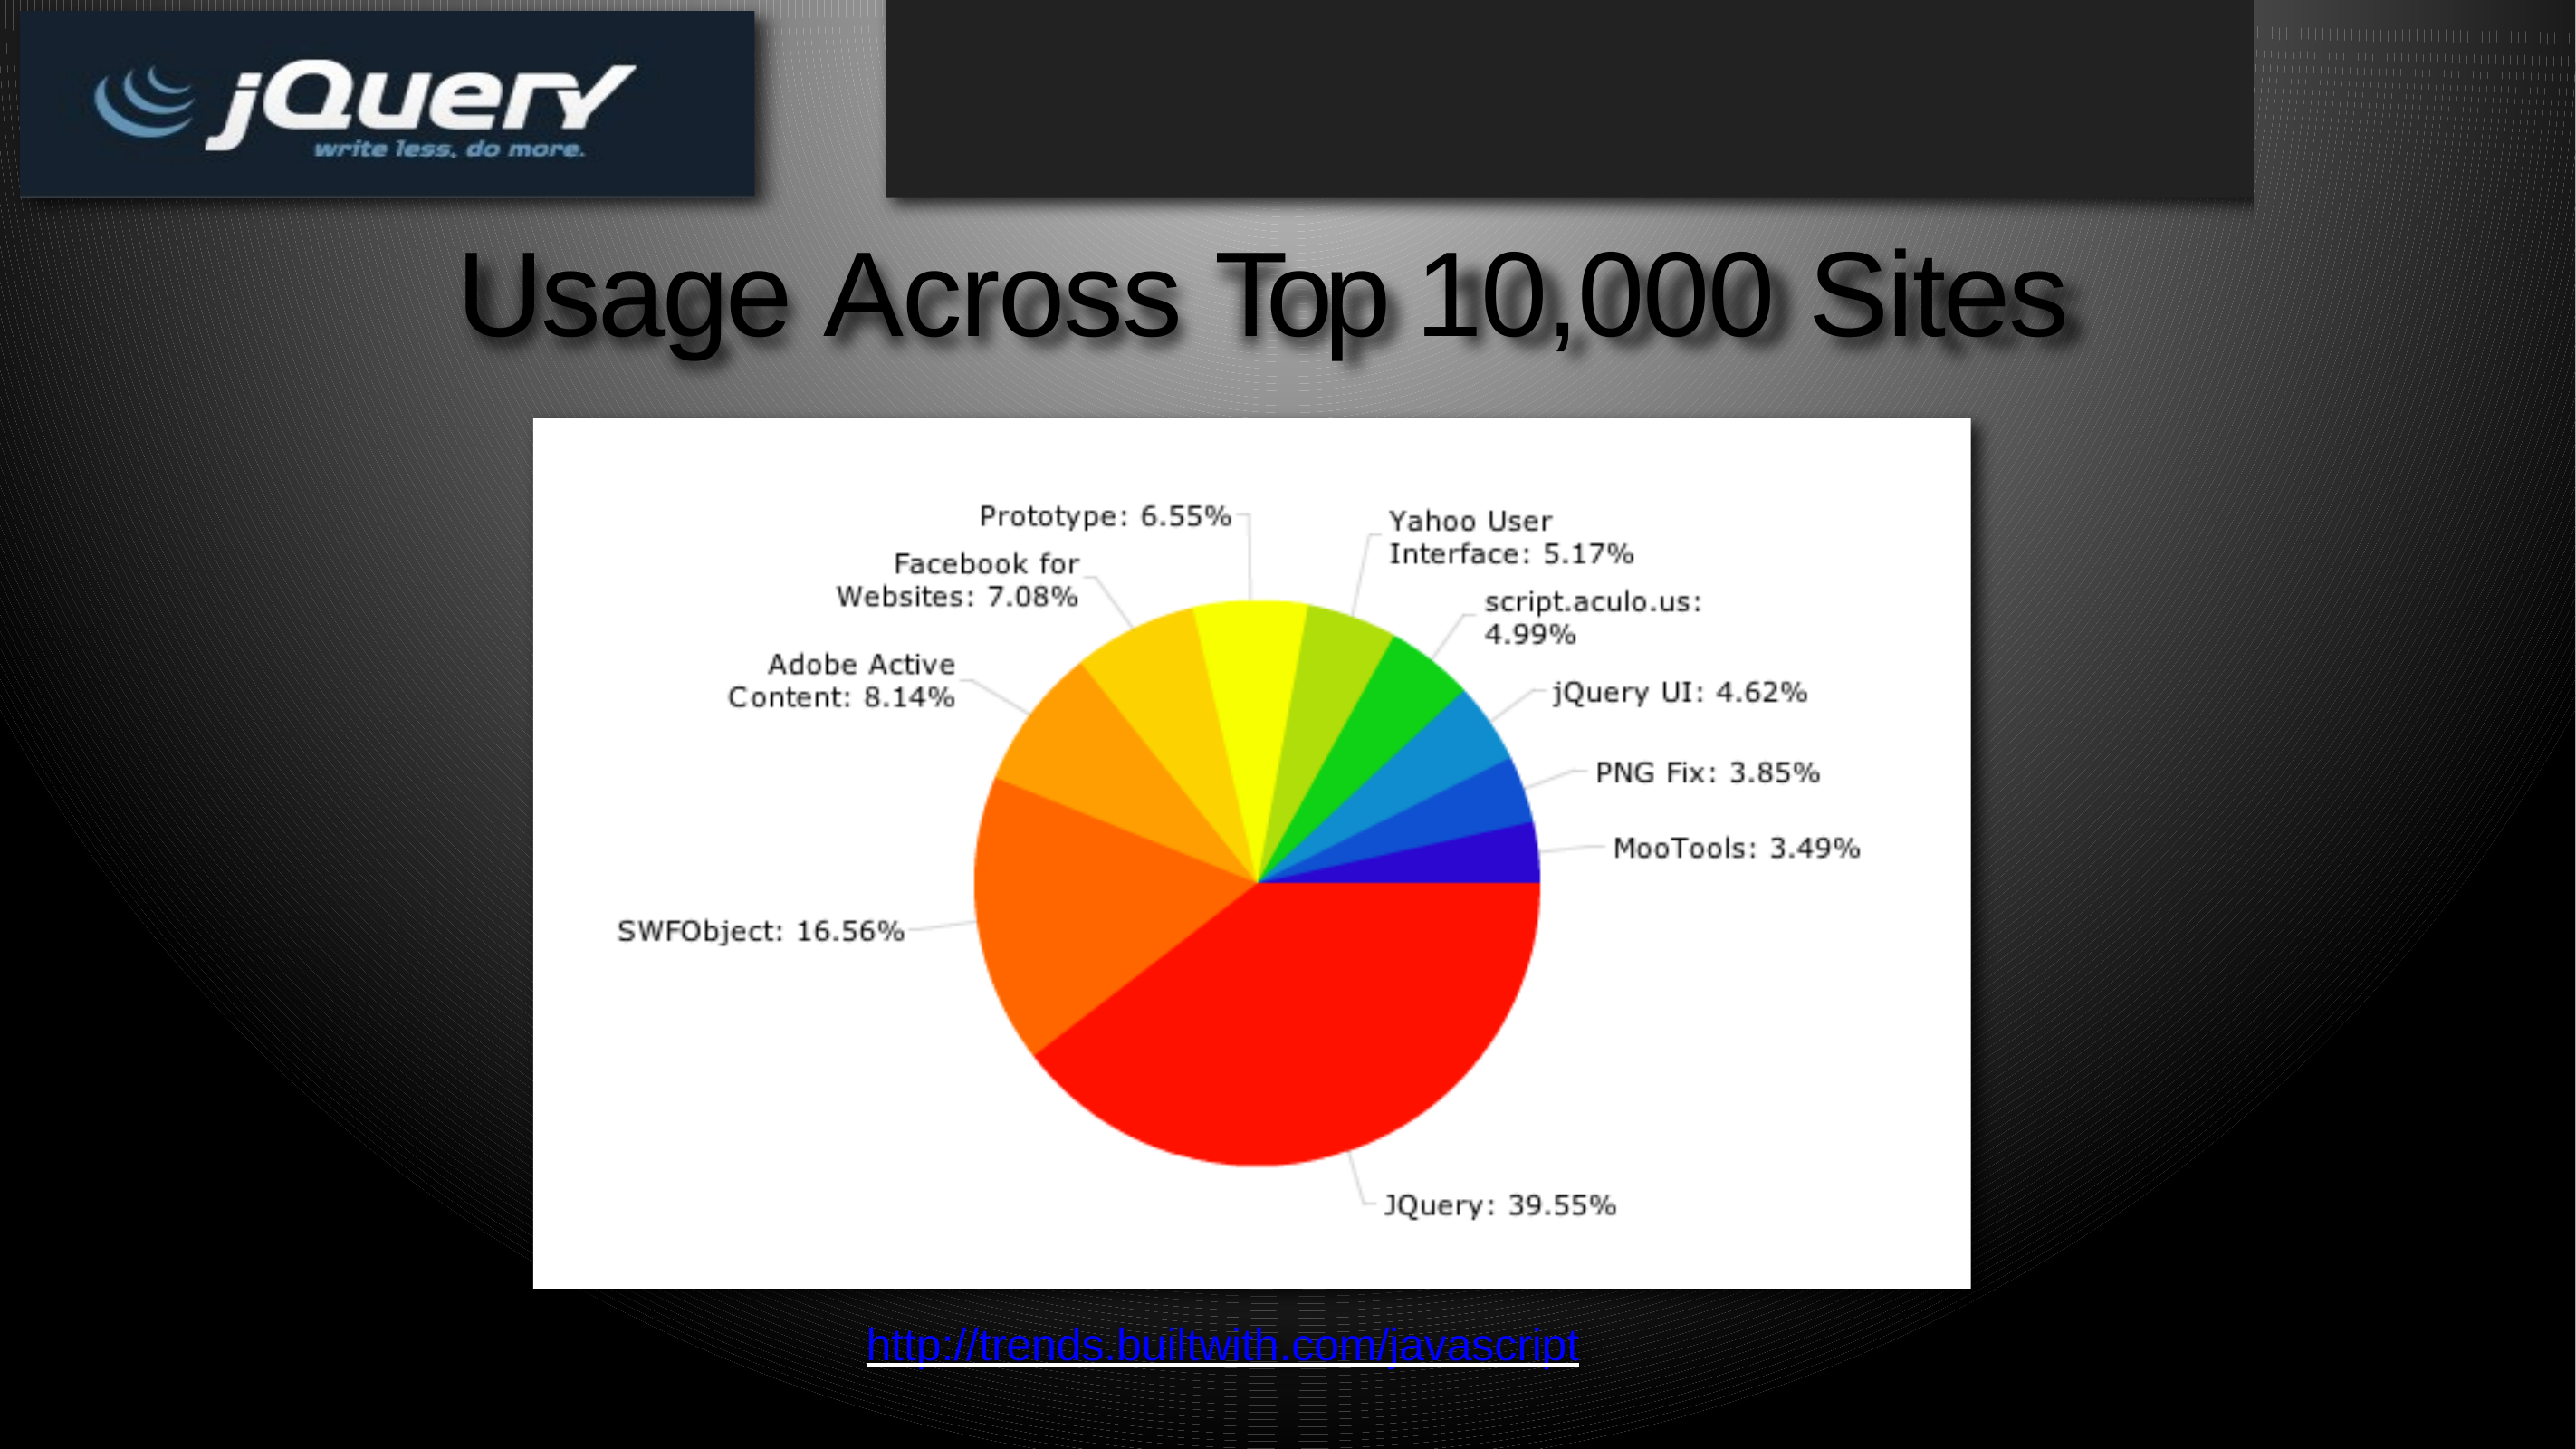

# Usage Across Top 10,000 Sites

http://trends.builtwith.com/javascript